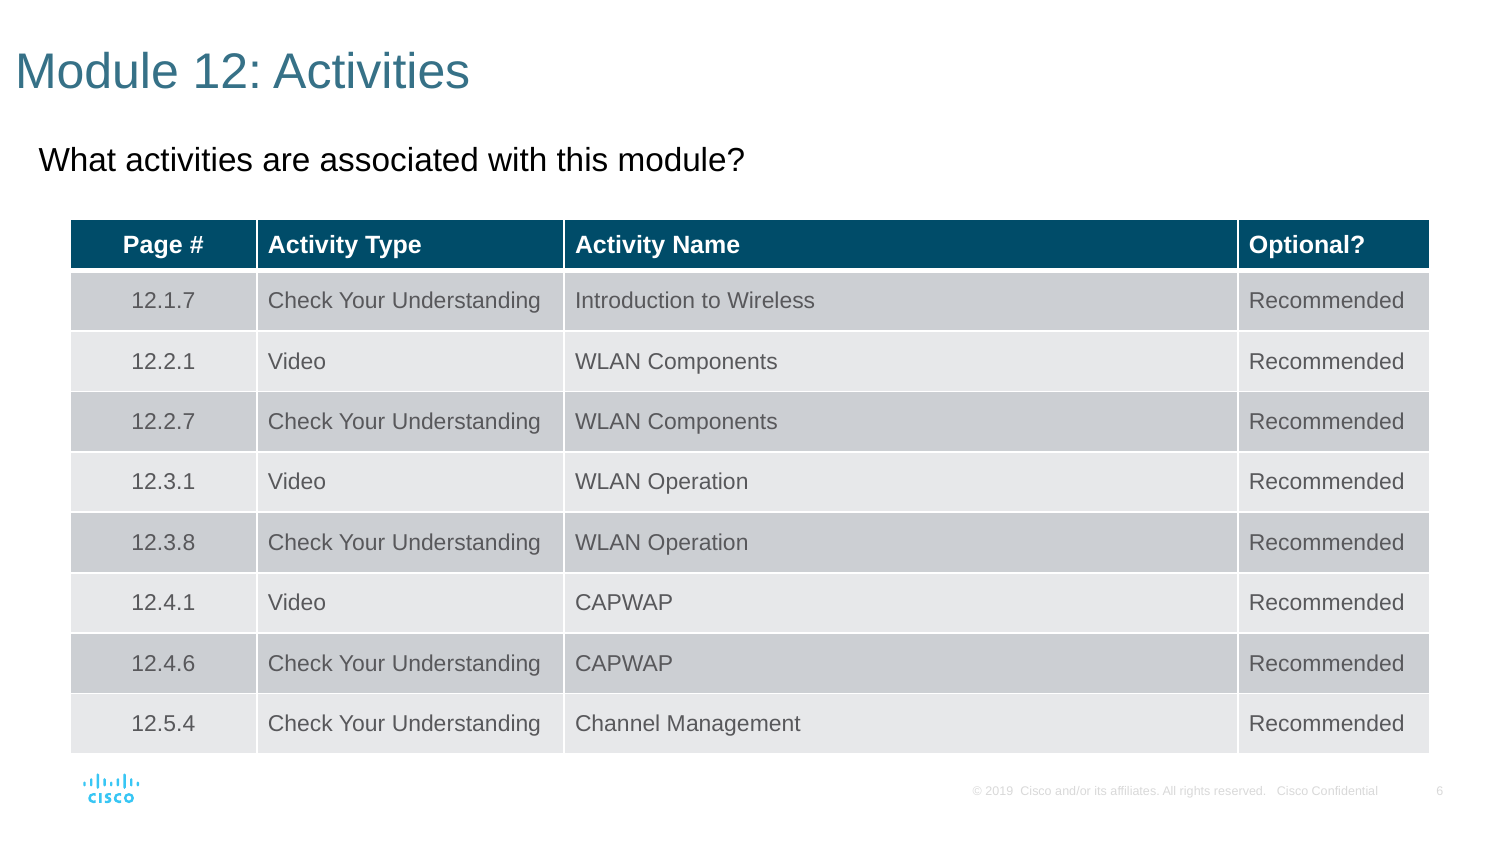

# Module 12: Activities
What activities are associated with this module?

| Page # | Activity Type | Activity Name | Optional? |
| --- | --- | --- | --- |
| 12.1.7 | Check Your Understanding | Introduction to Wireless | Recommended |
| 12.2.1 | Video | WLAN Components | Recommended |
| 12.2.7 | Check Your Understanding | WLAN Components | Recommended |
| 12.3.1 | Video | WLAN Operation | Recommended |
| 12.3.8 | Check Your Understanding | WLAN Operation | Recommended |
| 12.4.1 | Video | CAPWAP | Recommended |
| 12.4.6 | Check Your Understanding | CAPWAP | Recommended |
| 12.5.4 | Check Your Understanding | Channel Management | Recommended |